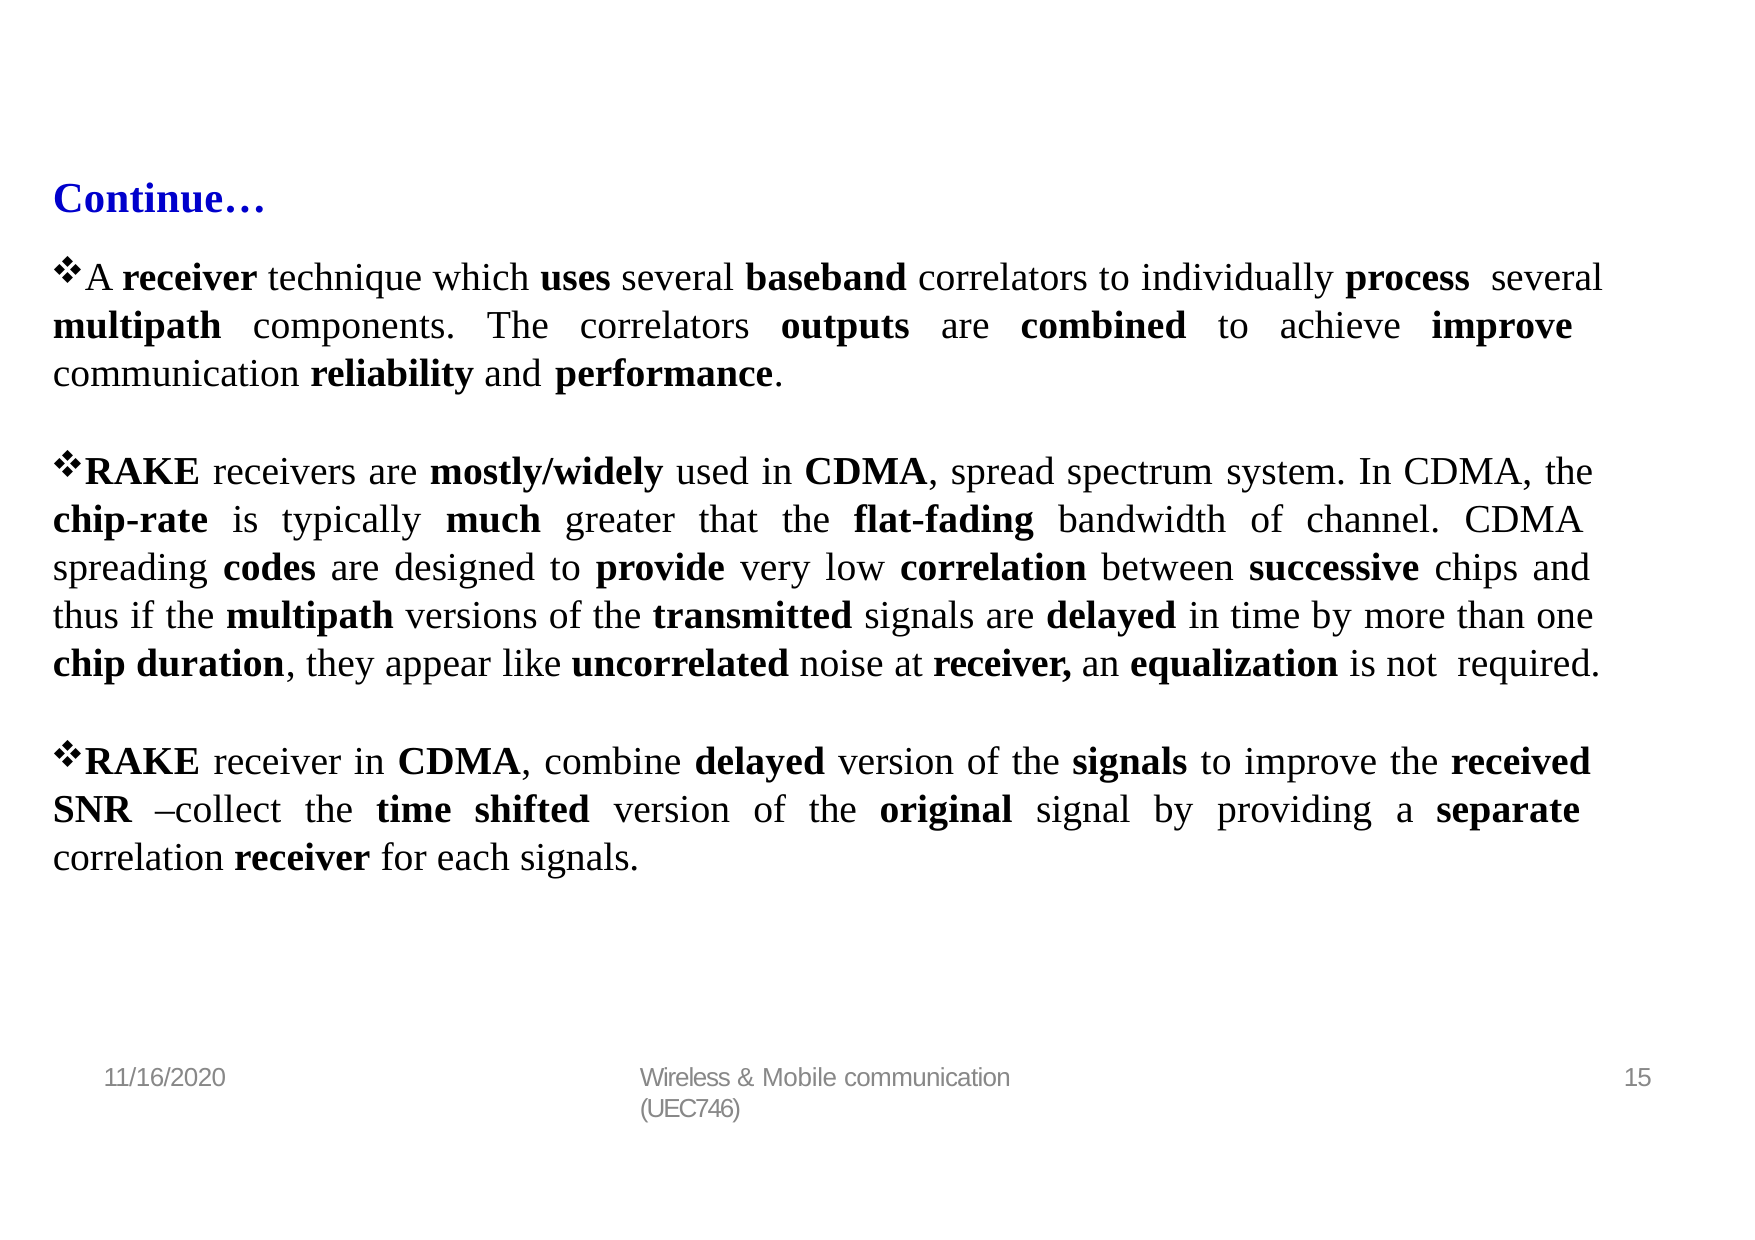

# Continue…
A receiver technique which uses several baseband correlators to individually process  several multipath components. The correlators outputs are combined to achieve improve  communication reliability and performance.

RAKE receivers are mostly/widely used in CDMA, spread spectrum system. In CDMA, the  chip-rate is typically much greater that the flat-fading bandwidth of channel. CDMA  spreading codes are designed to provide very low correlation between successive chips and  thus if the multipath versions of the transmitted signals are delayed in time by more than one  chip duration, they appear like uncorrelated noise at receiver, an equalization is not  required.

RAKE receiver in CDMA, combine delayed version of the signals to improve the received  SNR –collect the time shifted version of the original signal by providing a separate  correlation receiver for each signals.
11/16/2020
Wireless & Mobile communication (UEC746)
15